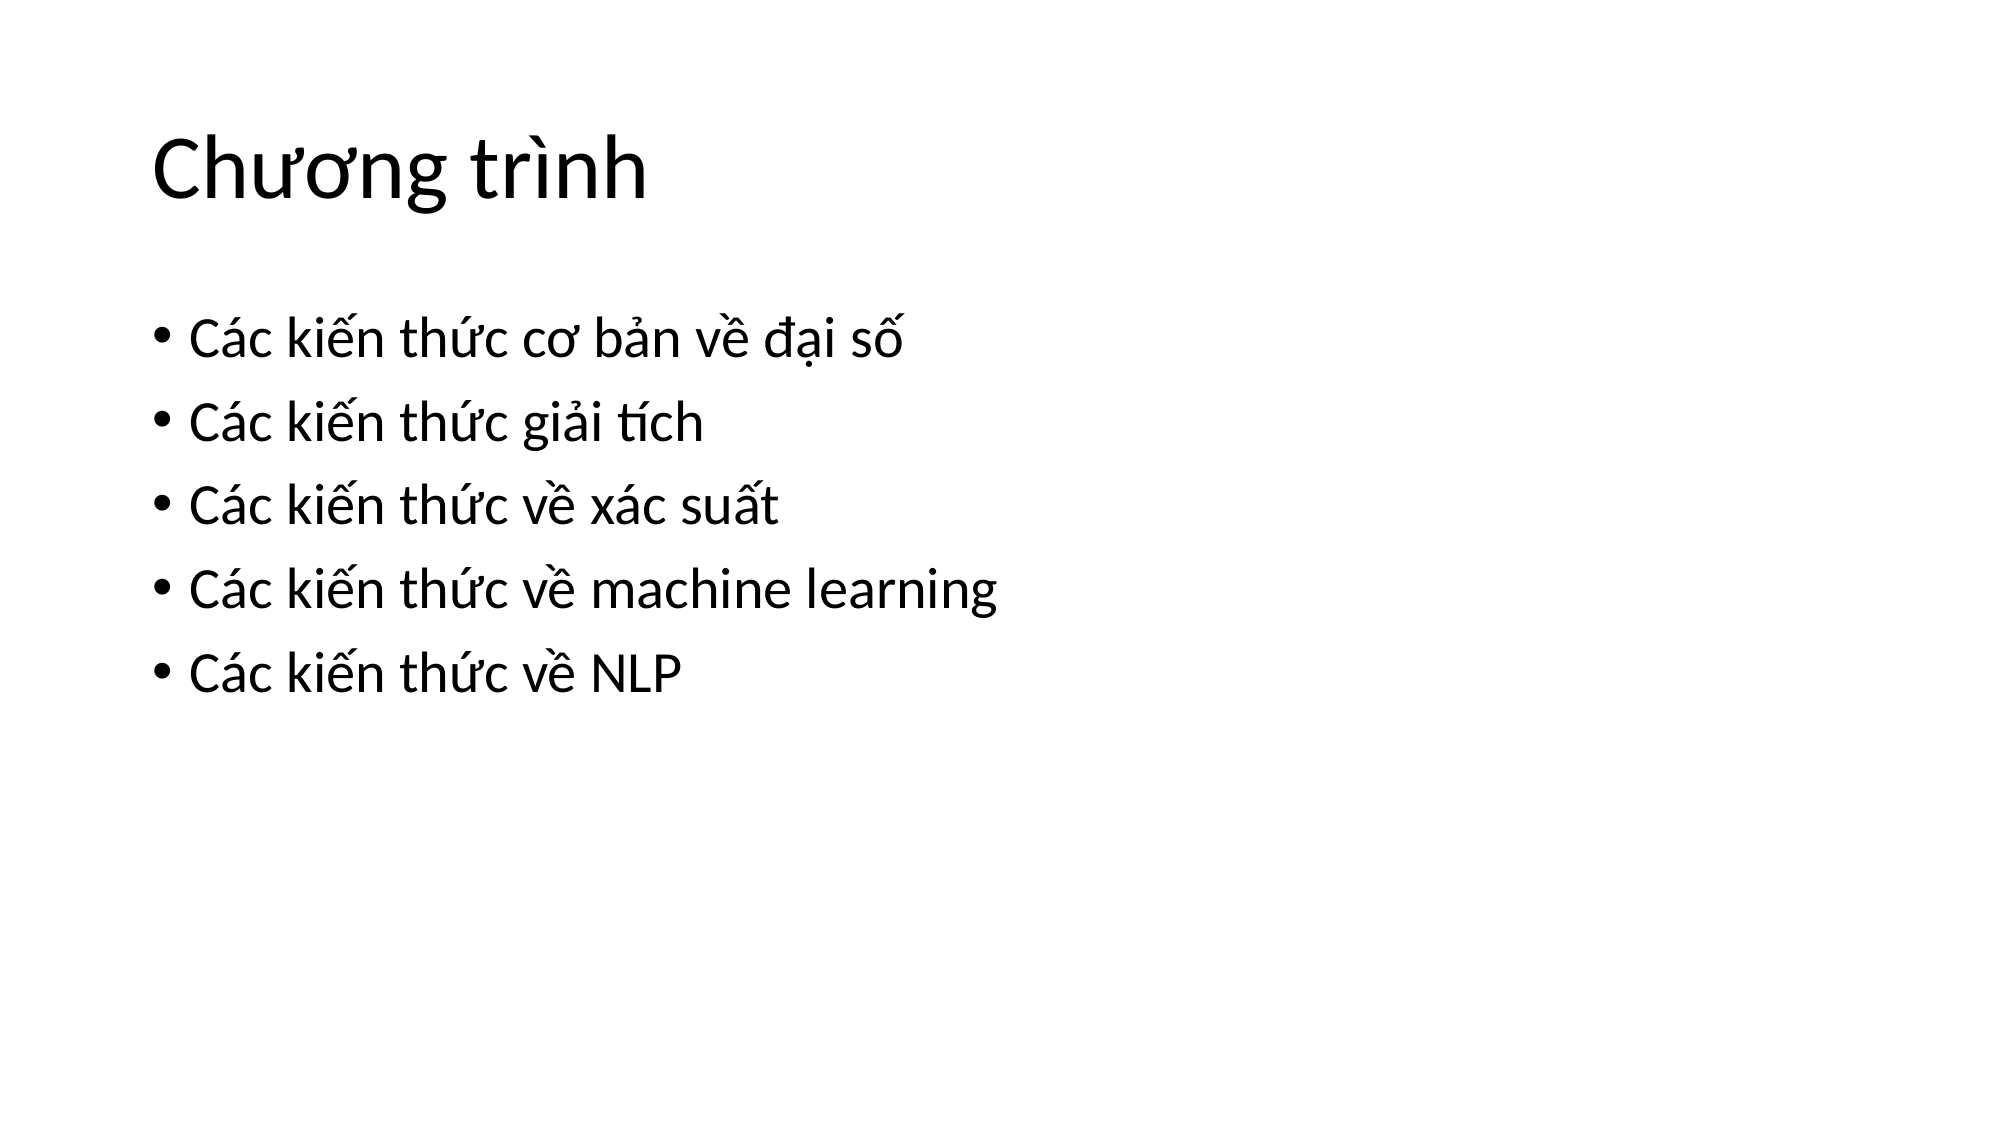

# Chương trình
Các kiến thức cơ bản về đại số
Các kiến thức giải tích
Các kiến thức về xác suất
Các kiến thức về machine learning
Các kiến thức về NLP